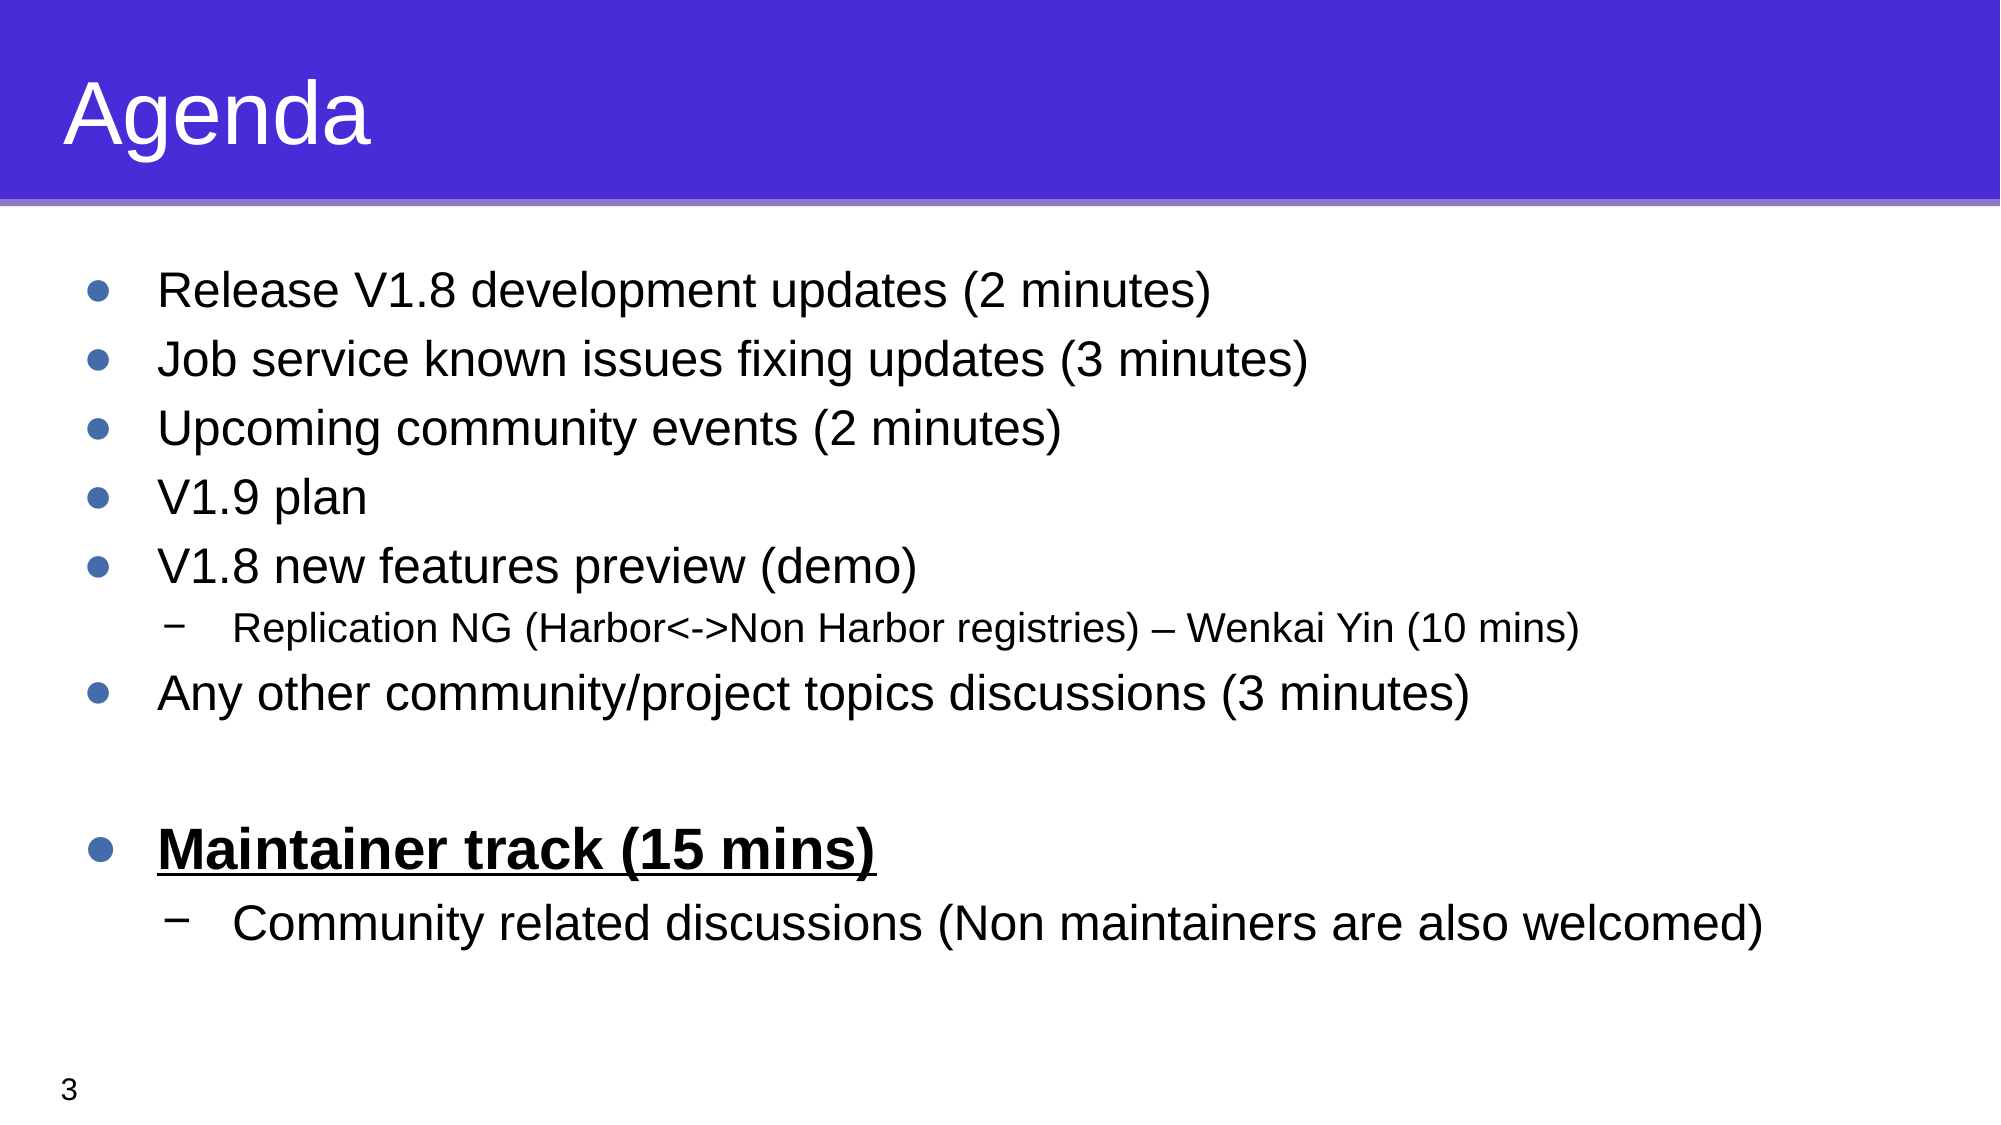

# Agenda
Release V1.8 development updates (2 minutes)
Job service known issues fixing updates (3 minutes)
Upcoming community events (2 minutes)
V1.9 plan
V1.8 new features preview (demo)
Replication NG (Harbor<->Non Harbor registries) – Wenkai Yin (10 mins)
Any other community/project topics discussions (3 minutes)

Maintainer track (15 mins)
Community related discussions (Non maintainers are also welcomed)
3